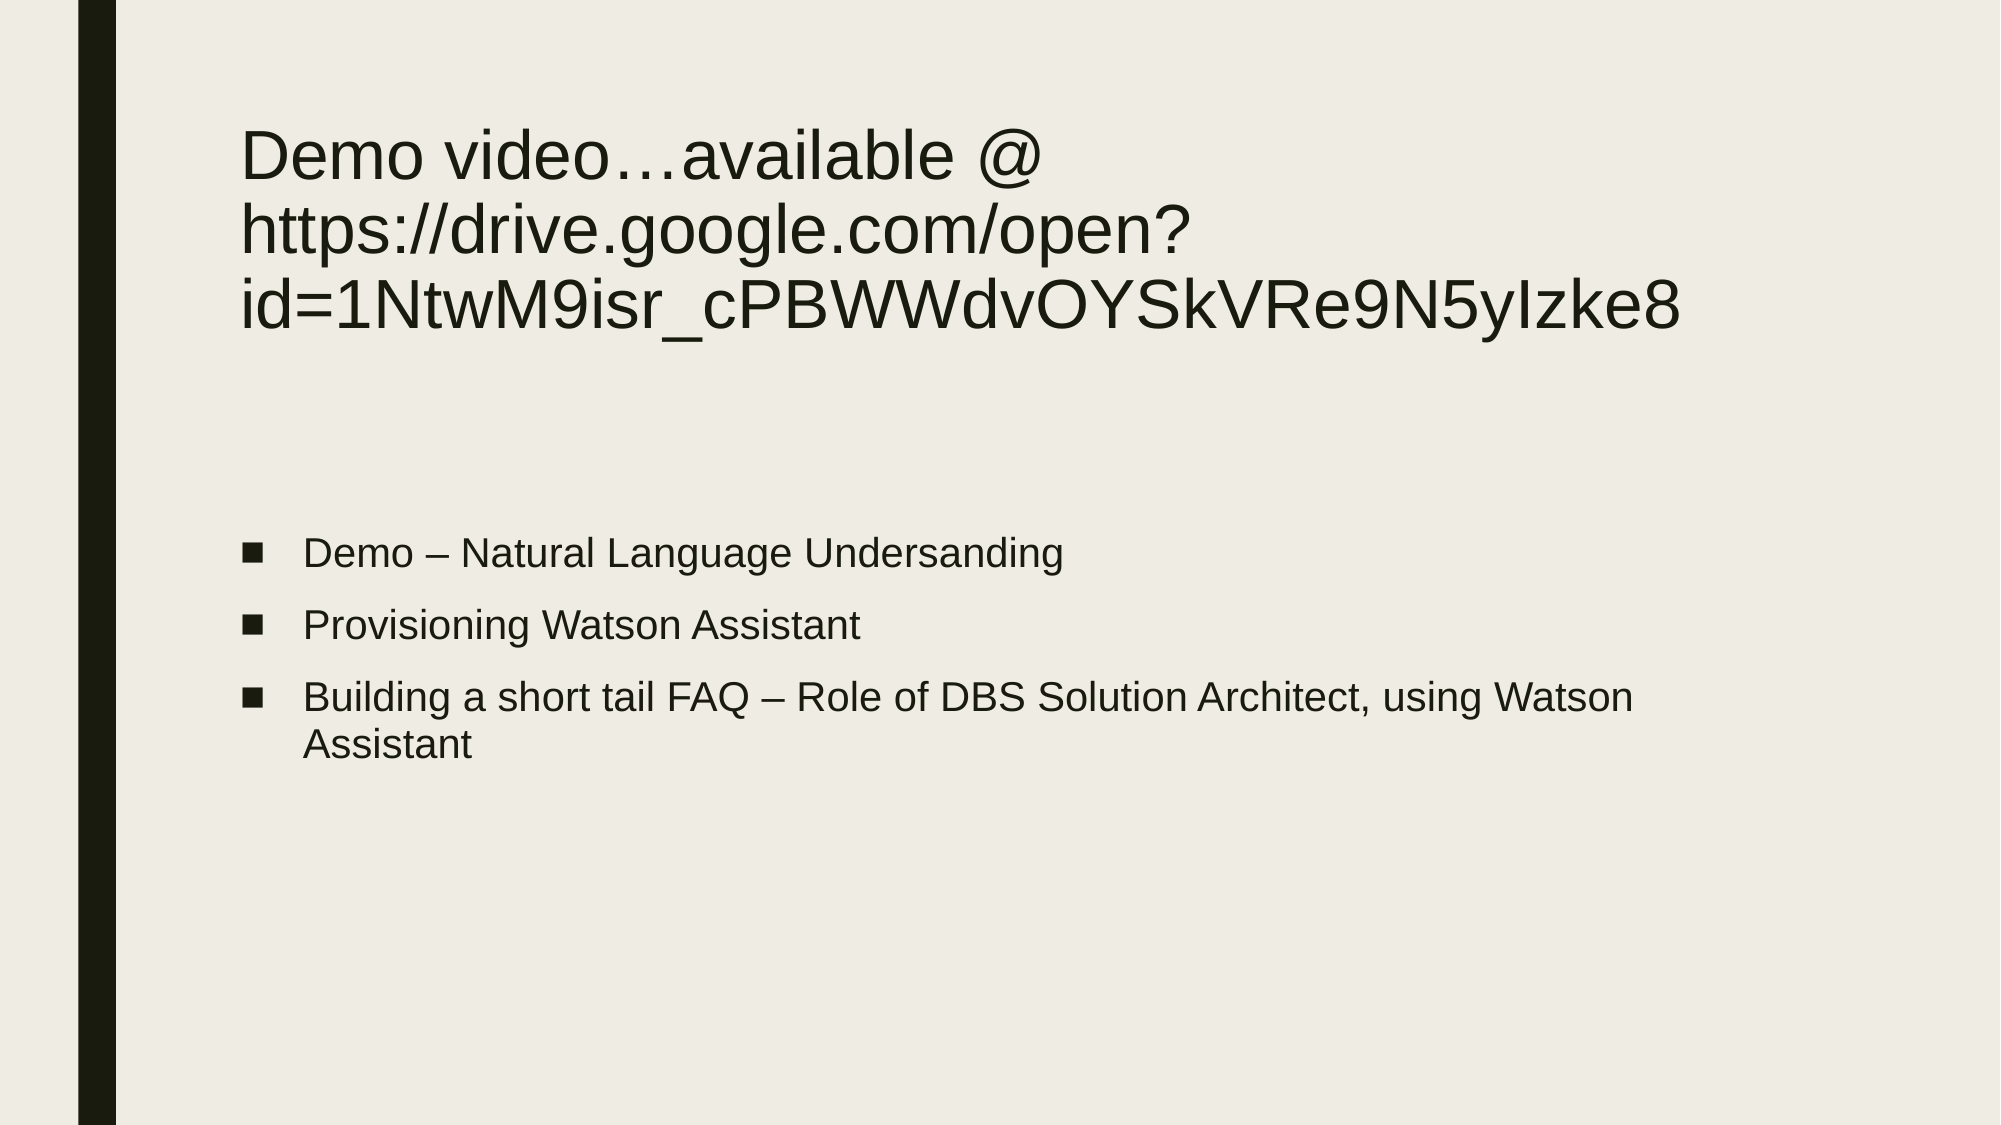

# Demo video…available @ https://drive.google.com/open?id=1NtwM9isr_cPBWWdvOYSkVRe9N5yIzke8

Demo – Natural Language Undersanding
Provisioning Watson Assistant
Building a short tail FAQ – Role of DBS Solution Architect, using Watson Assistant